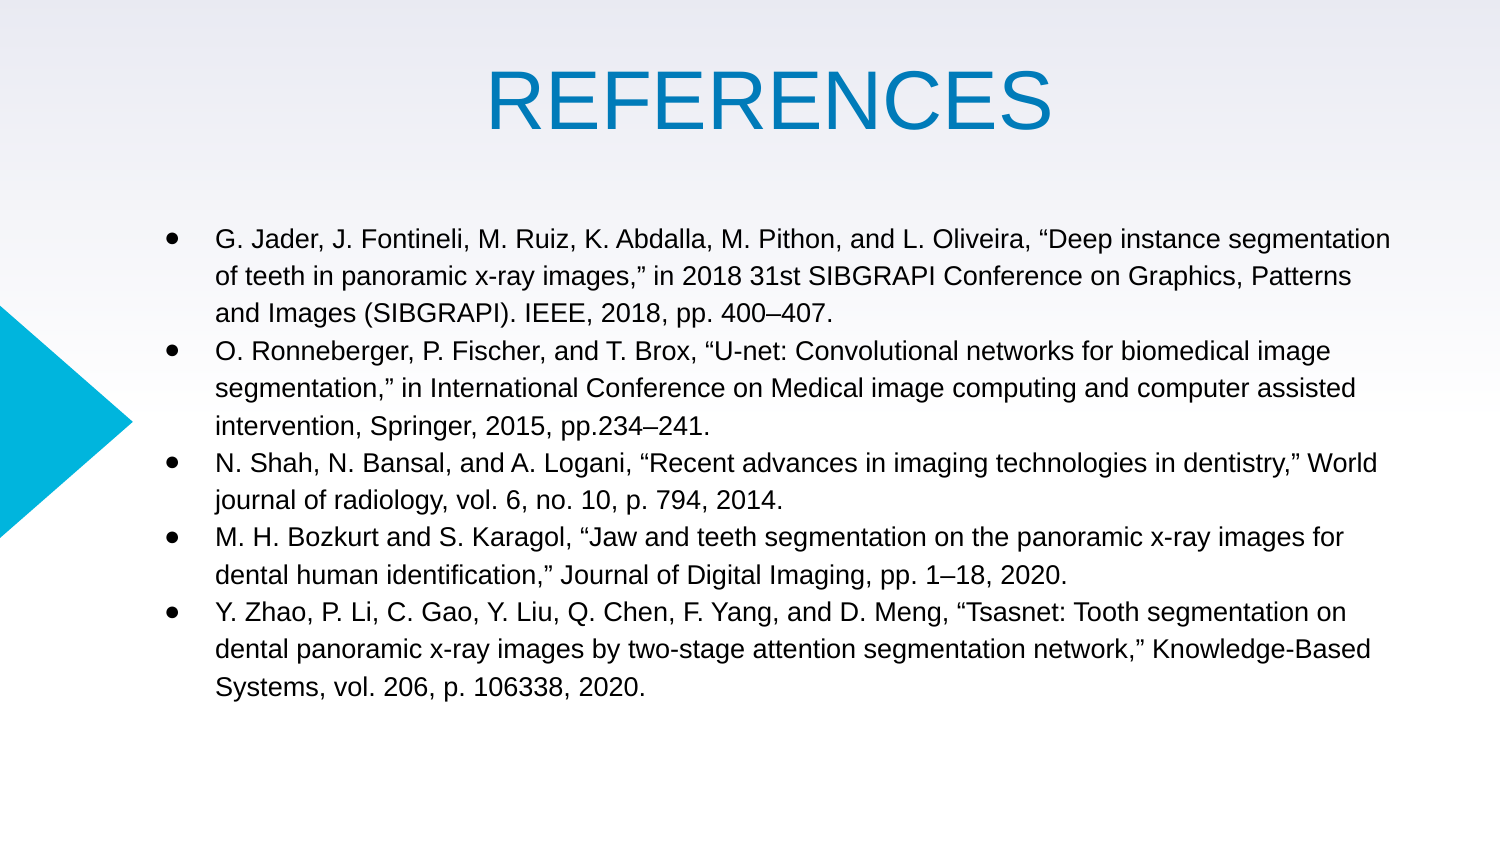

# REFERENCES
G. Jader, J. Fontineli, M. Ruiz, K. Abdalla, M. Pithon, and L. Oliveira, “Deep instance segmentation of teeth in panoramic x-ray images,” in 2018 31st SIBGRAPI Conference on Graphics, Patterns and Images (SIBGRAPI). IEEE, 2018, pp. 400–407.
O. Ronneberger, P. Fischer, and T. Brox, “U-net: Convolutional networks for biomedical image segmentation,” in International Conference on Medical image computing and computer assisted intervention, Springer, 2015, pp.234–241.
N. Shah, N. Bansal, and A. Logani, “Recent advances in imaging technologies in dentistry,” World journal of radiology, vol. 6, no. 10, p. 794, 2014.
M. H. Bozkurt and S. Karagol, “Jaw and teeth segmentation on the panoramic x-ray images for dental human identification,” Journal of Digital Imaging, pp. 1–18, 2020.
Y. Zhao, P. Li, C. Gao, Y. Liu, Q. Chen, F. Yang, and D. Meng, “Tsasnet: Tooth segmentation on dental panoramic x-ray images by two-stage attention segmentation network,” Knowledge-Based Systems, vol. 206, p. 106338, 2020.